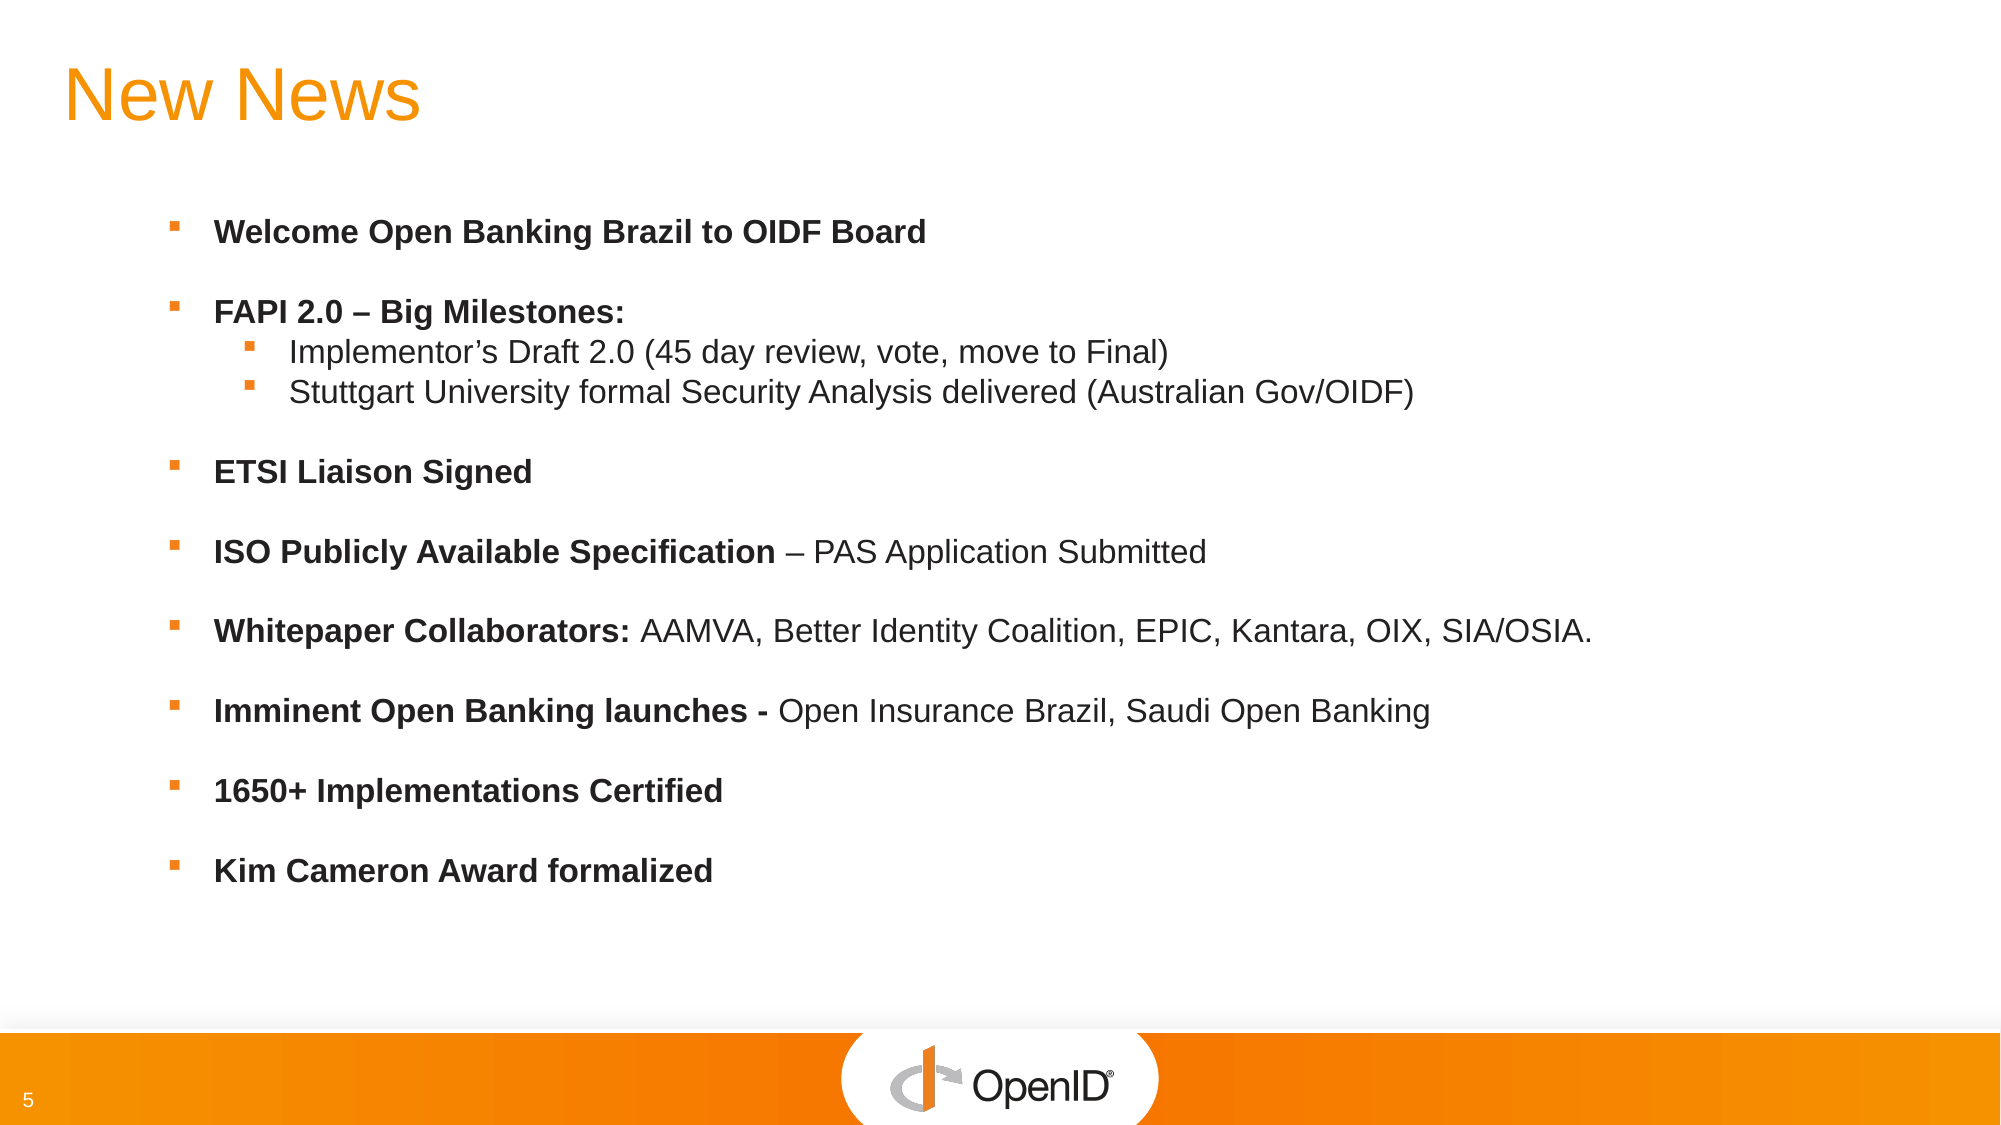

New News

Welcome Open Banking Brazil to OIDF Board

FAPI 2.0 – Big Milestones:
Implementor’s Draft 2.0 (45 day review, vote, move to Final)
Stuttgart University formal Security Analysis delivered (Australian Gov/OIDF)

ETSI Liaison Signed

ISO Publicly Available Specification – PAS Application Submitted

Whitepaper Collaborators: AAMVA, Better Identity Coalition, EPIC, Kantara, OIX, SIA/OSIA.

Imminent Open Banking launches - Open Insurance Brazil, Saudi Open Banking

1650+ Implementations Certified

Kim Cameron Award formalized